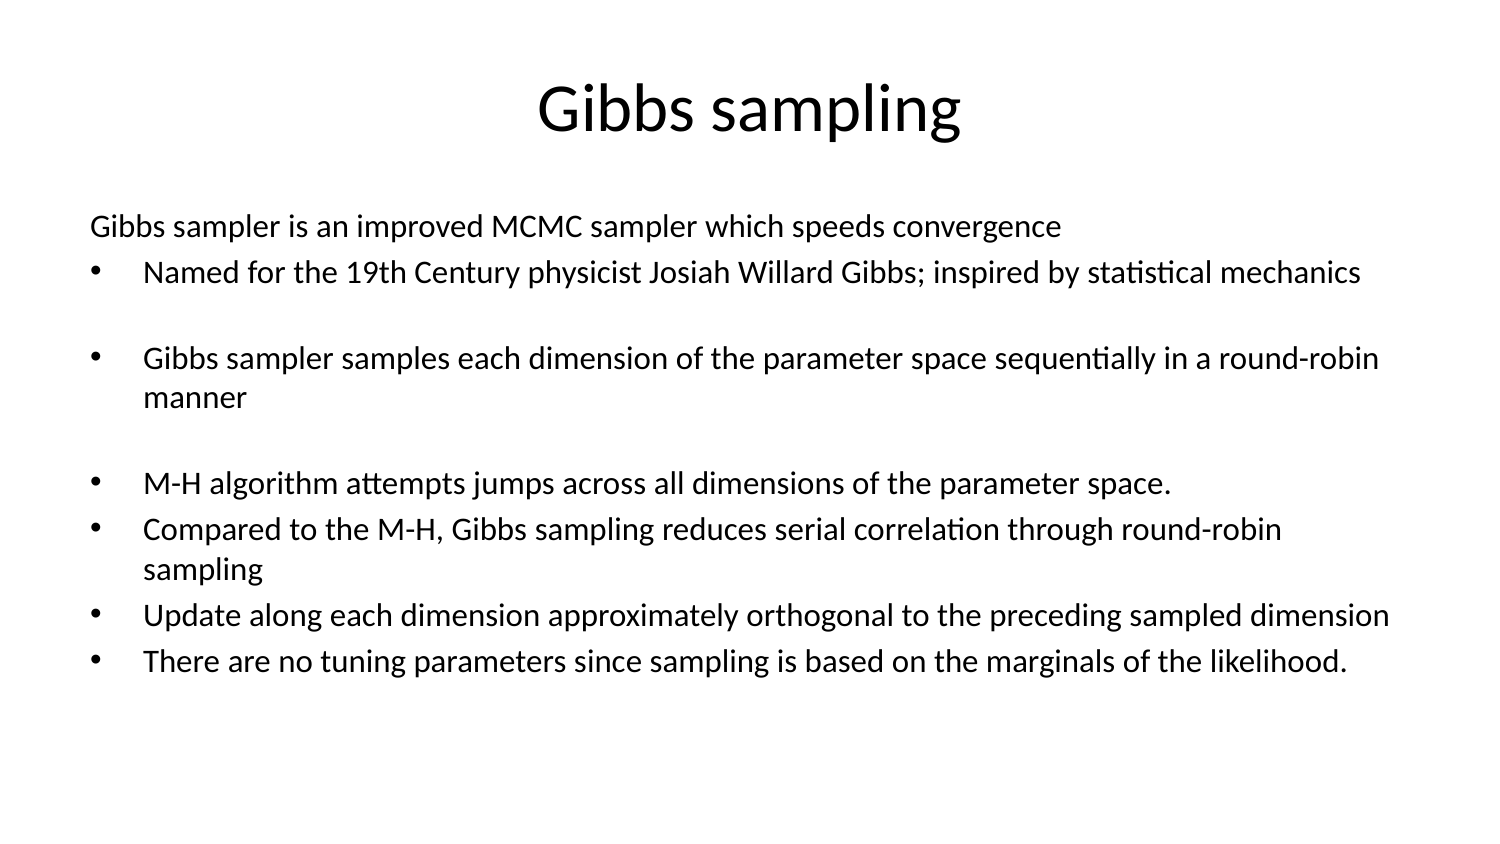

# Gibbs sampling
Gibbs sampler is an improved MCMC sampler which speeds convergence
Named for the 19th Century physicist Josiah Willard Gibbs; inspired by statistical mechanics
Gibbs sampler samples each dimension of the parameter space sequentially in a round-robin manner
M-H algorithm attempts jumps across all dimensions of the parameter space.
Compared to the M-H, Gibbs sampling reduces serial correlation through round-robin sampling
Update along each dimension approximately orthogonal to the preceding sampled dimension
There are no tuning parameters since sampling is based on the marginals of the likelihood.